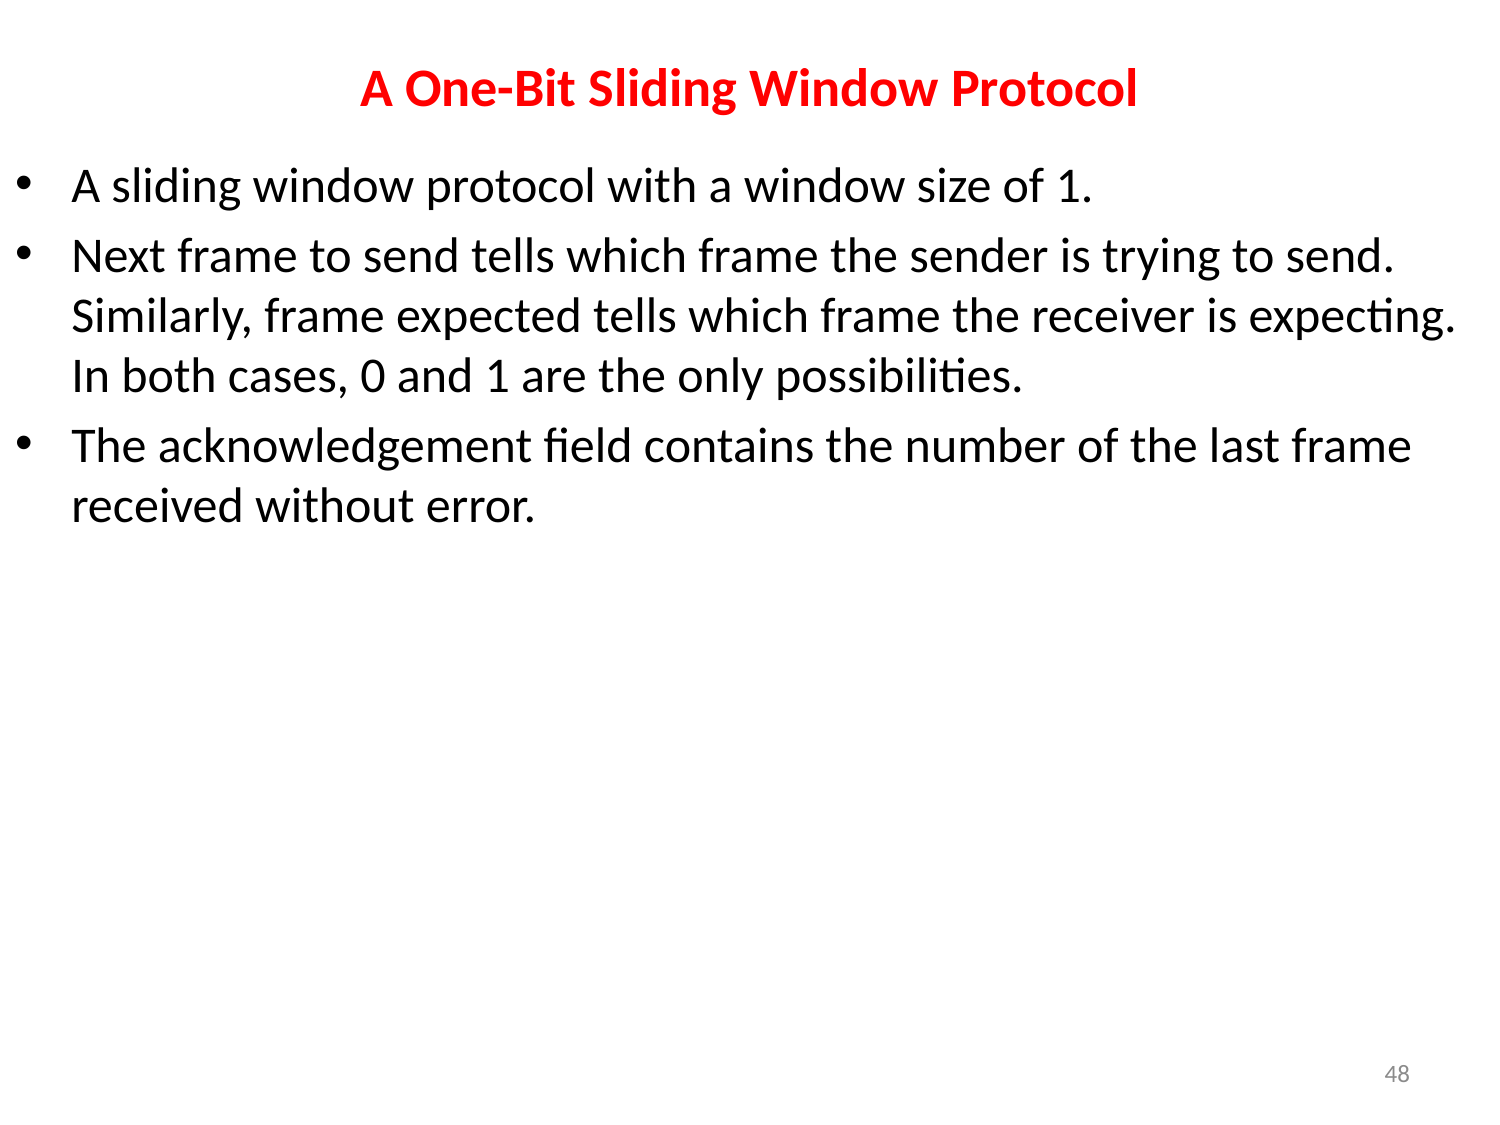

# A One-Bit Sliding Window Protocol

A sliding window protocol with a window size of 1.
Next frame to send tells which frame the sender is trying to send. Similarly, frame expected tells which frame the receiver is expecting. In both cases, 0 and 1 are the only possibilities.
The acknowledgement field contains the number of the last frame received without error.

48